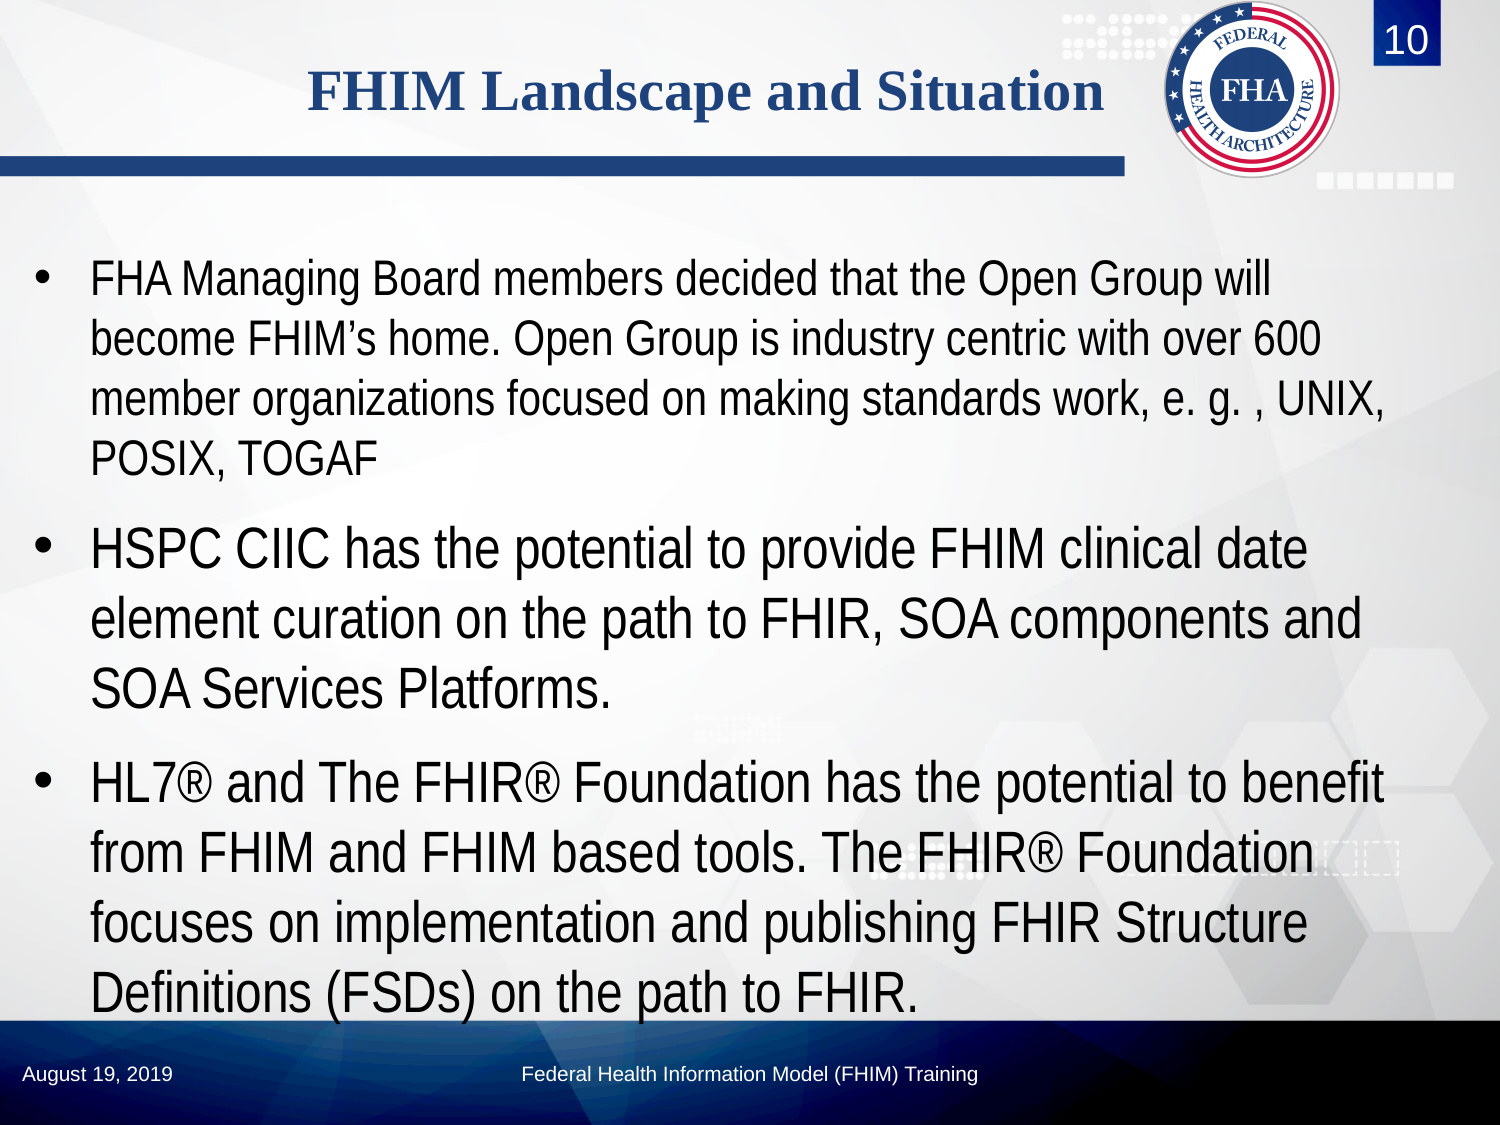

10
# FHIM Landscape and Situation
FHA Managing Board members decided that the Open Group will become FHIM’s home. Open Group is industry centric with over 600 member organizations focused on making standards work, e. g. , UNIX, POSIX, TOGAF
HSPC CIIC has the potential to provide FHIM clinical date element curation on the path to FHIR, SOA components and SOA Services Platforms.
HL7® and The FHIR® Foundation has the potential to benefit from FHIM and FHIM based tools. The FHIR® Foundation focuses on implementation and publishing FHIR Structure Definitions (FSDs) on the path to FHIR.

Federal Health Information Model (FHIM) Training
August 19, 2019